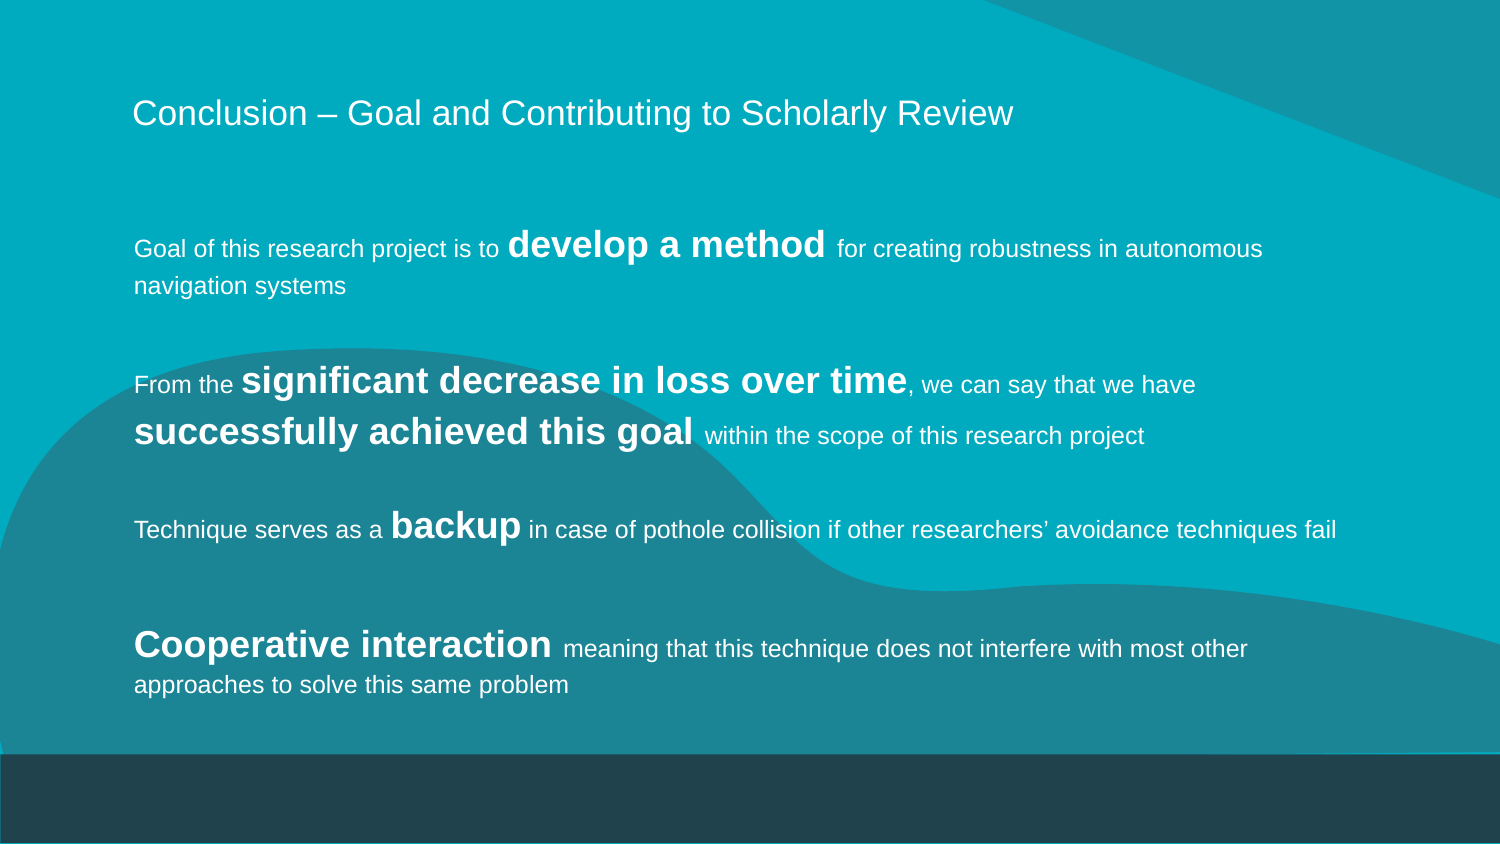

# Conclusion – Goal and Contributing to Scholarly Review
Goal of this research project is to develop a method for creating robustness in autonomous navigation systems
From the significant decrease in loss over time, we can say that we have successfully achieved this goal within the scope of this research project
Technique serves as a backup in case of pothole collision if other researchers’ avoidance techniques fail
Cooperative interaction meaning that this technique does not interfere with most other approaches to solve this same problem